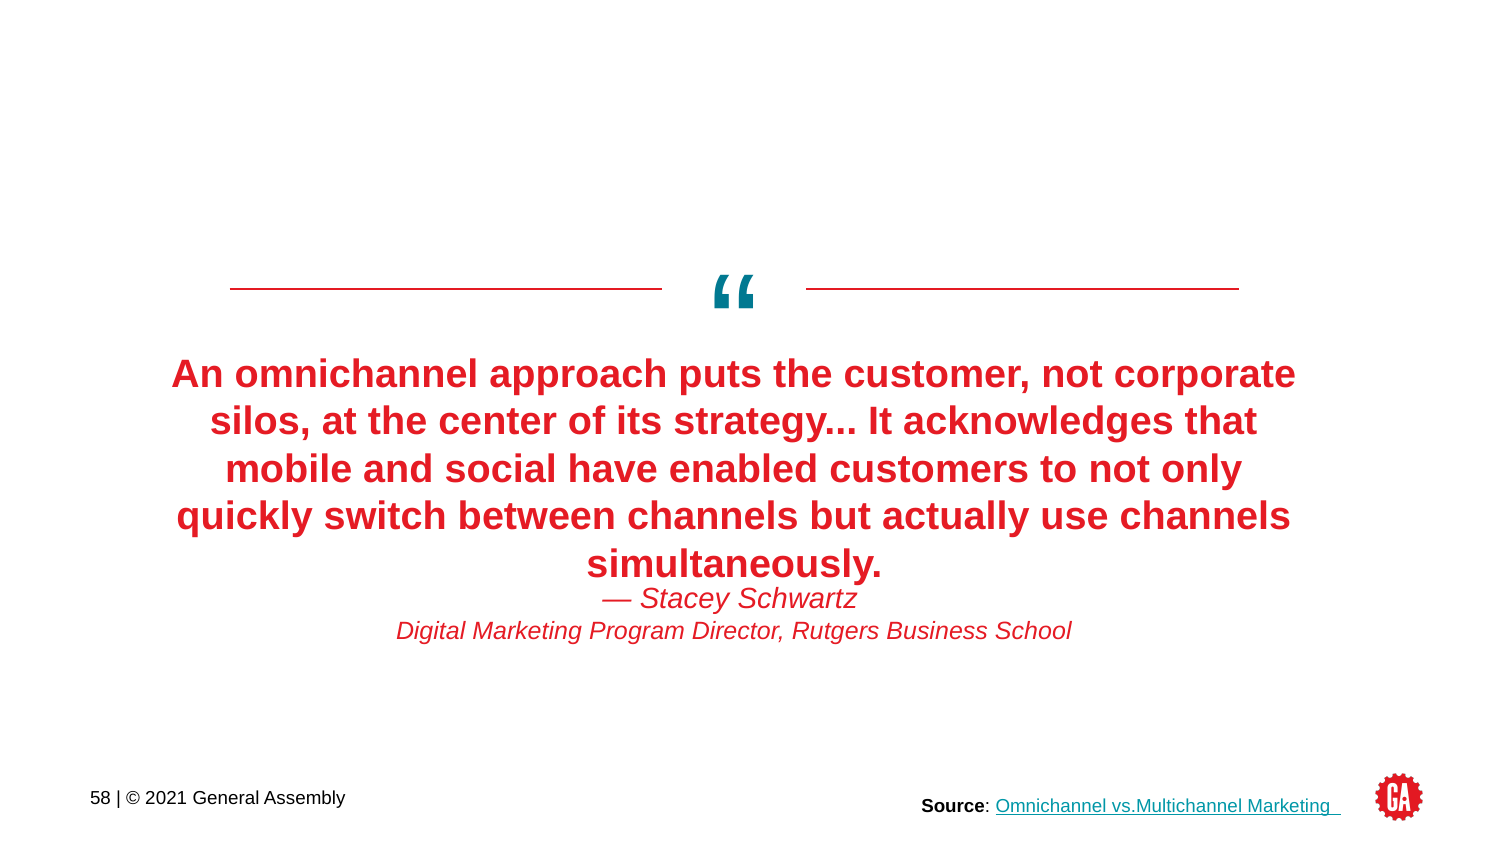

# An omnichannel approach puts the customer, not corporate silos, at the center of its strategy... It acknowledges that mobile and social have enabled customers to not only quickly switch between channels but actually use channels simultaneously.

— Stacey Schwartz
Digital Marketing Program Director, Rutgers Business School

58 | © 2021 General Assembly
Source: Omnichannel vs.Multichannel Marketing